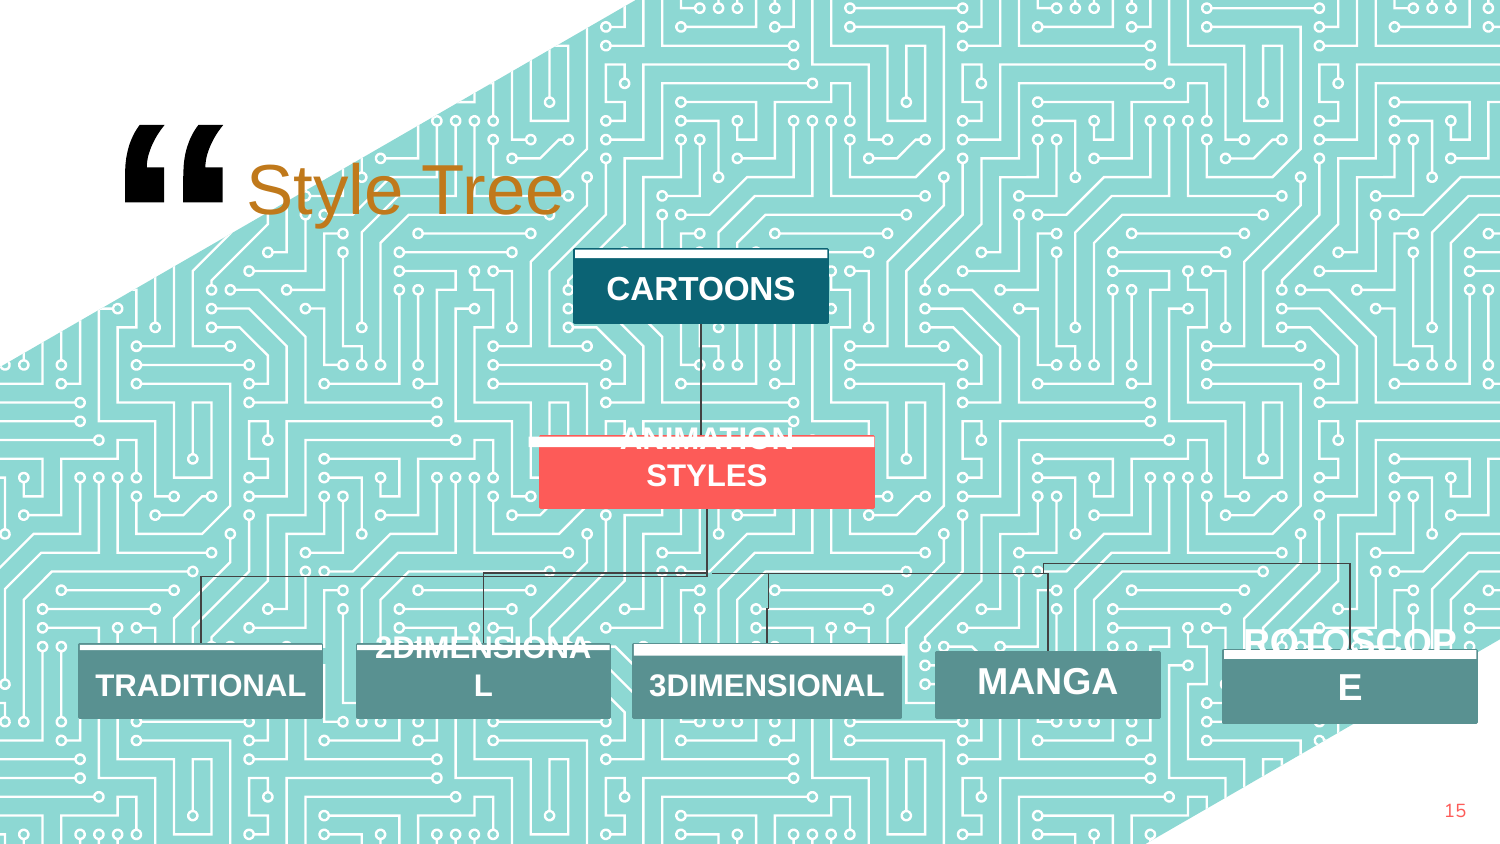

Style Tree

CARTOONS

ANIMATION STYLES

3DIMENSIONAL
TRADITIONAL

2DIMENSIONAL

ROTOSCOPE
MANGA
15